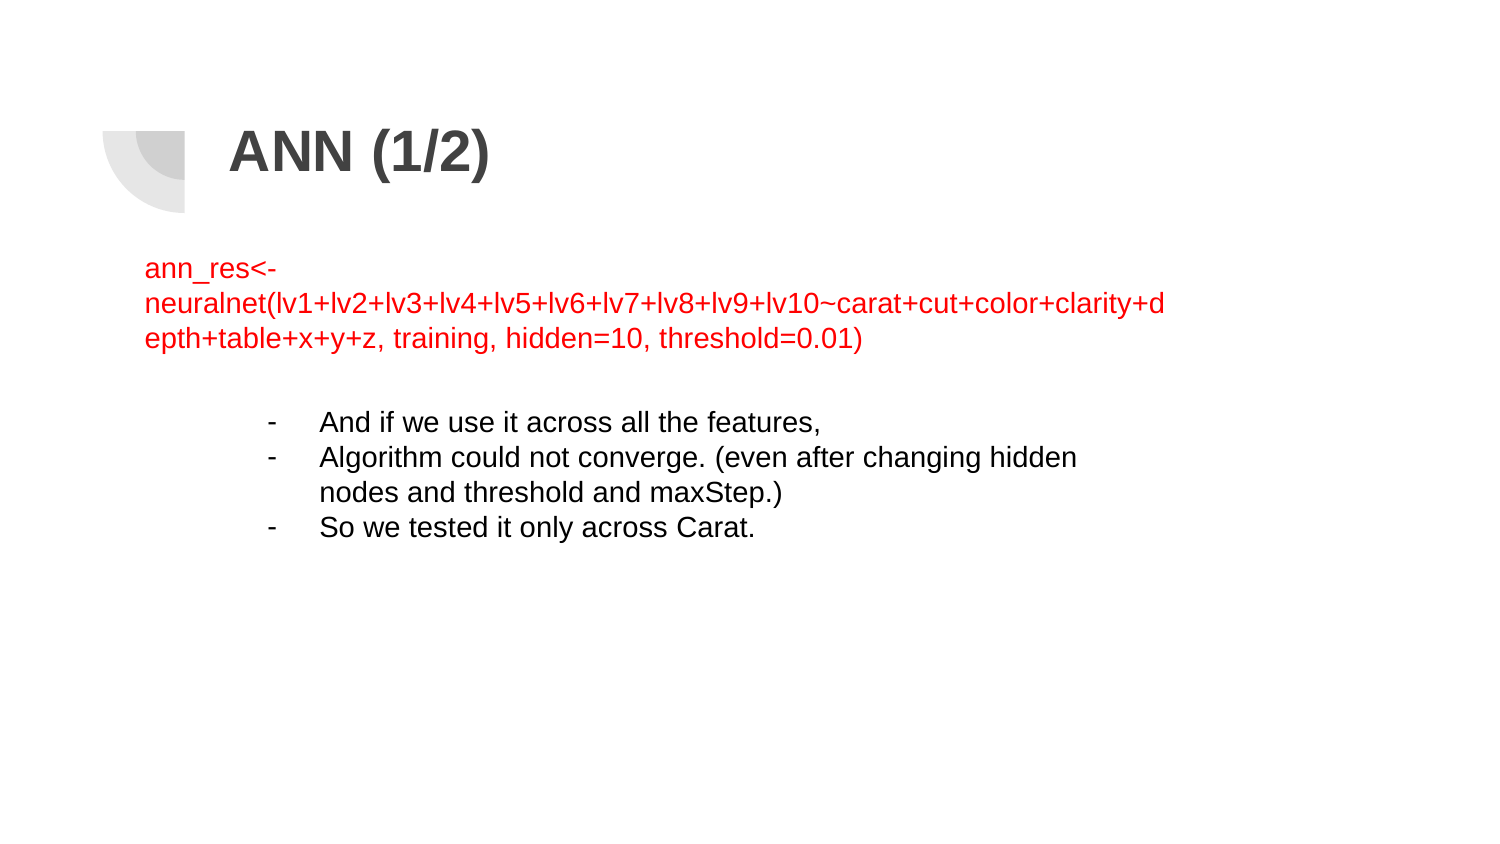

# ANN (1/2)

And if we use it across all the features,
Algorithm could not converge. (even after changing hidden nodes and threshold and maxStep.)
So we tested it only across Carat.
ann_res<-neuralnet(lv1+lv2+lv3+lv4+lv5+lv6+lv7+lv8+lv9+lv10~carat+cut+color+clarity+depth+table+x+y+z, training, hidden=10, threshold=0.01)